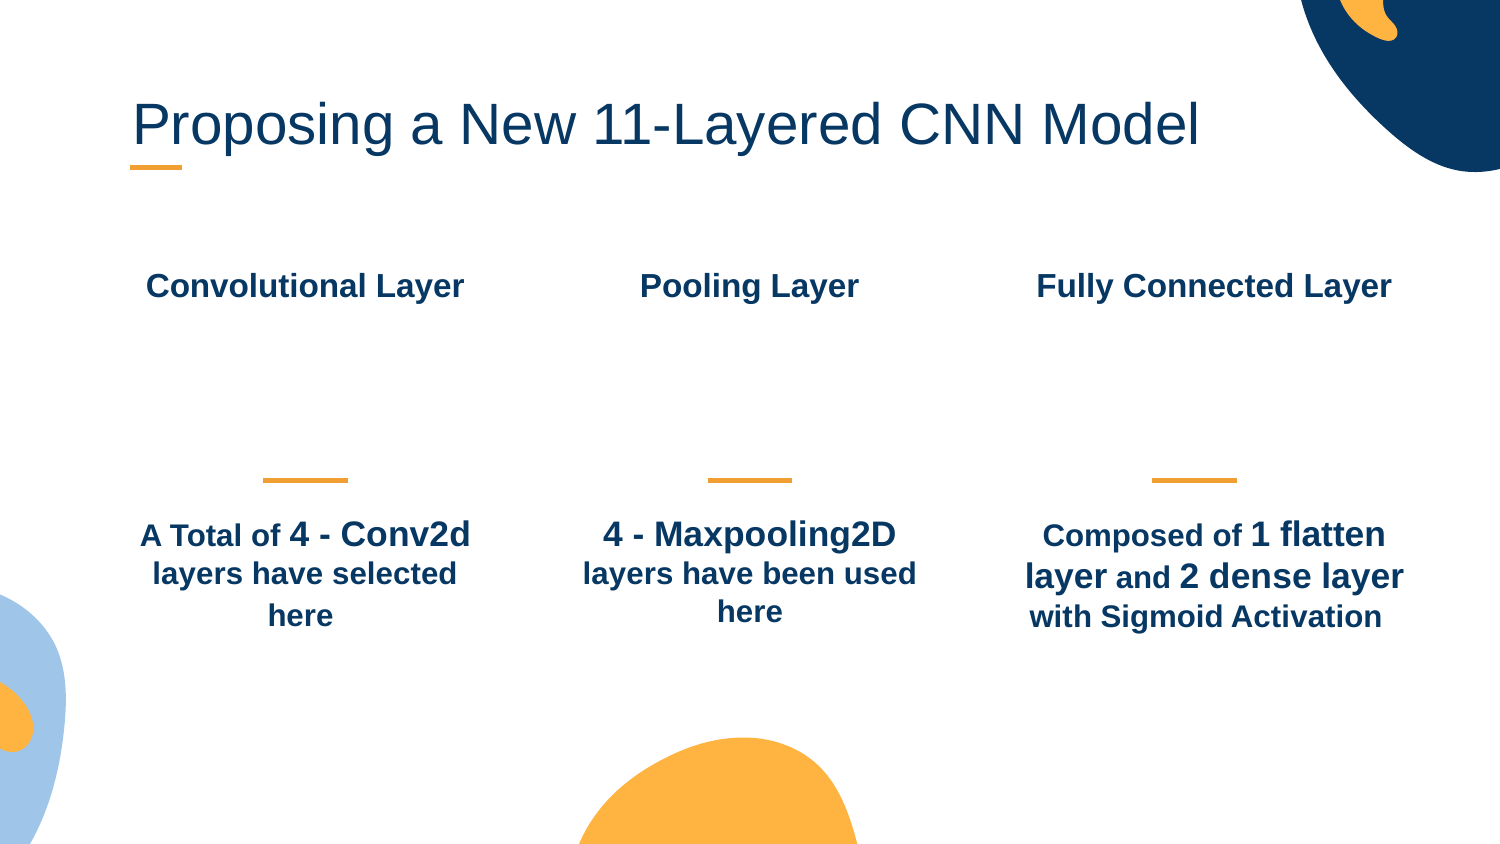

# Proposing a New 11-Layered CNN Model
Convolutional Layer
Pooling Layer
Fully Connected Layer
A Total of 4 - Conv2d layers have selected here
4 - Maxpooling2D layers have been used here
Composed of 1 flatten layer and 2 dense layer with Sigmoid Activation